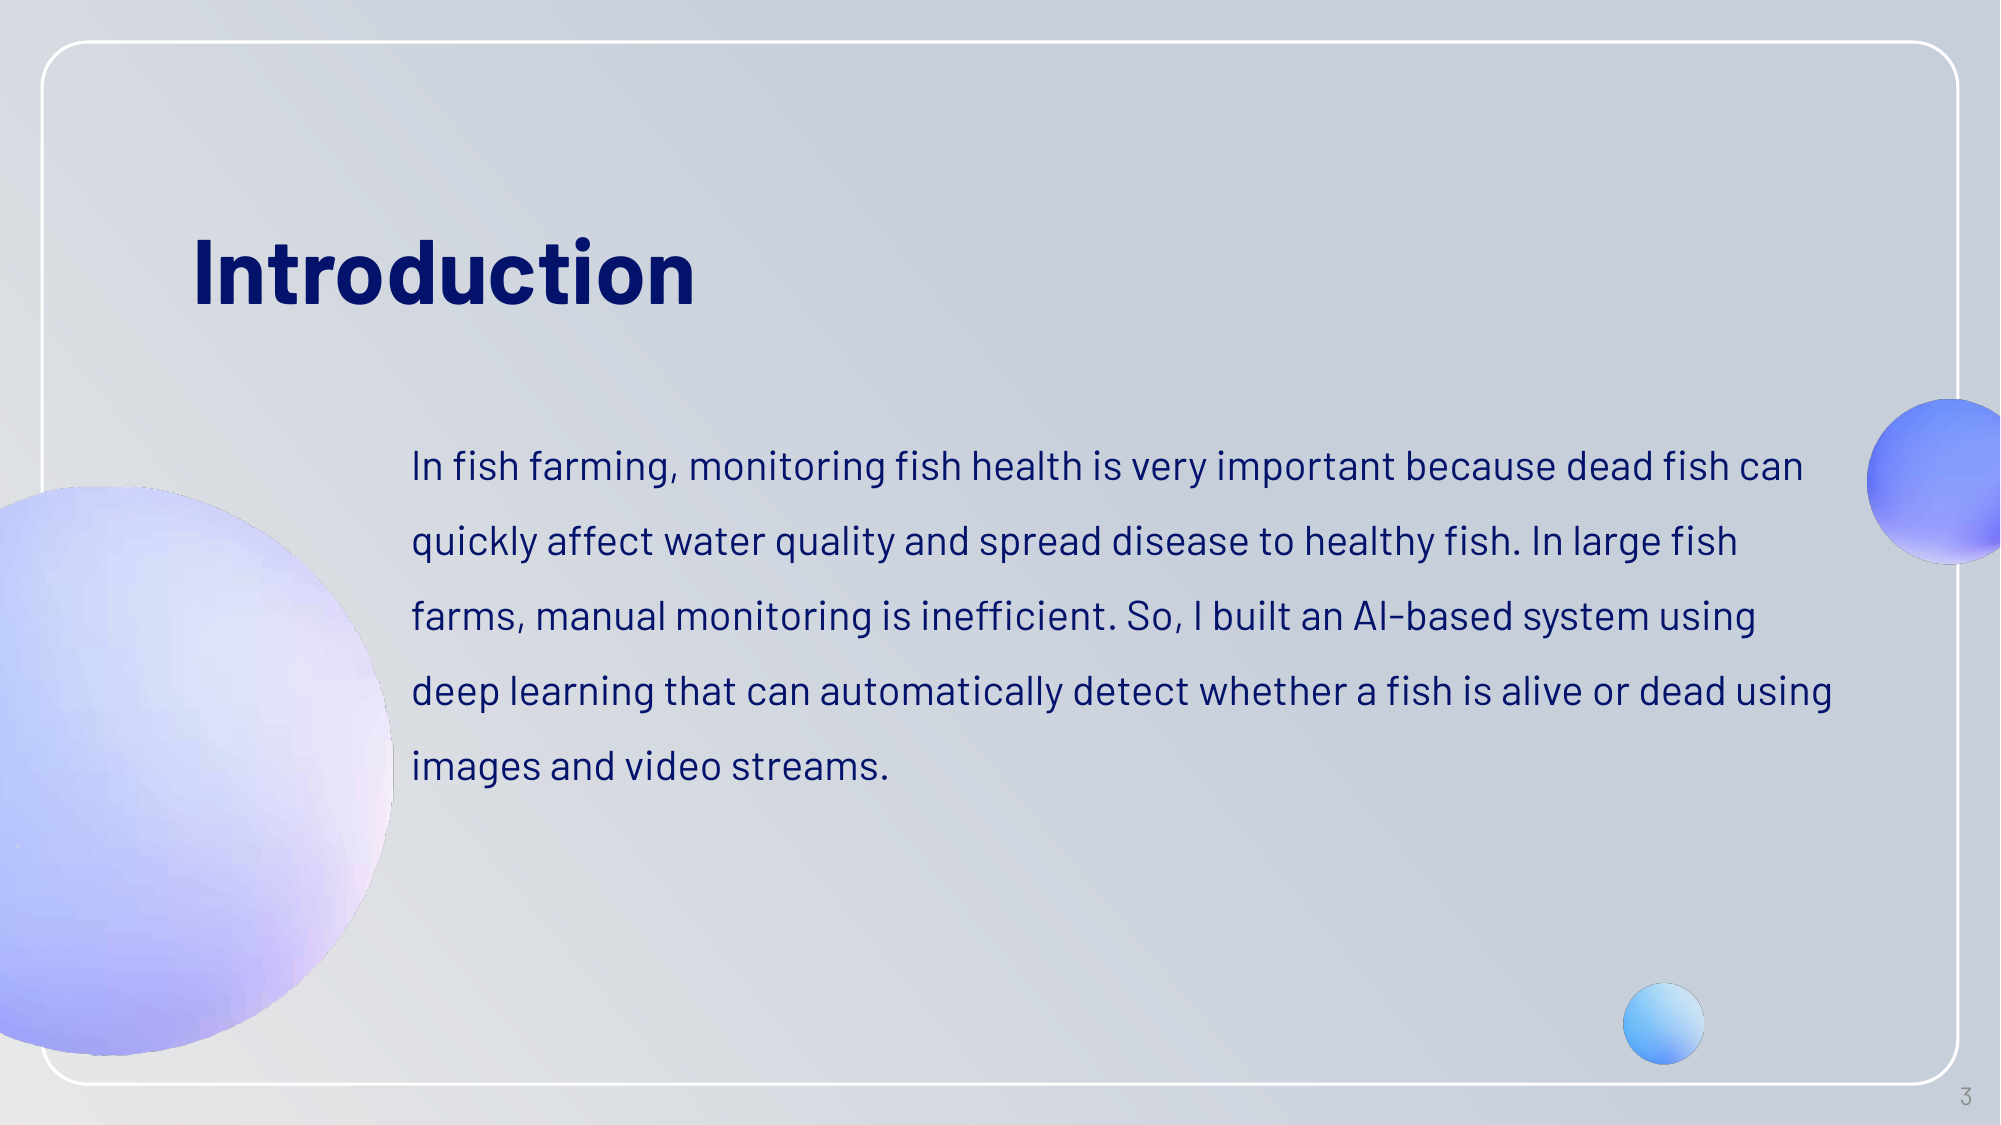

# Introduction
In fish farming, monitoring fish health is very important because dead fish can quickly affect water quality and spread disease to healthy fish. In large fish farms, manual monitoring is inefficient. So, I built an AI-based system using deep learning that can automatically detect whether a fish is alive or dead using images and video streams.
3